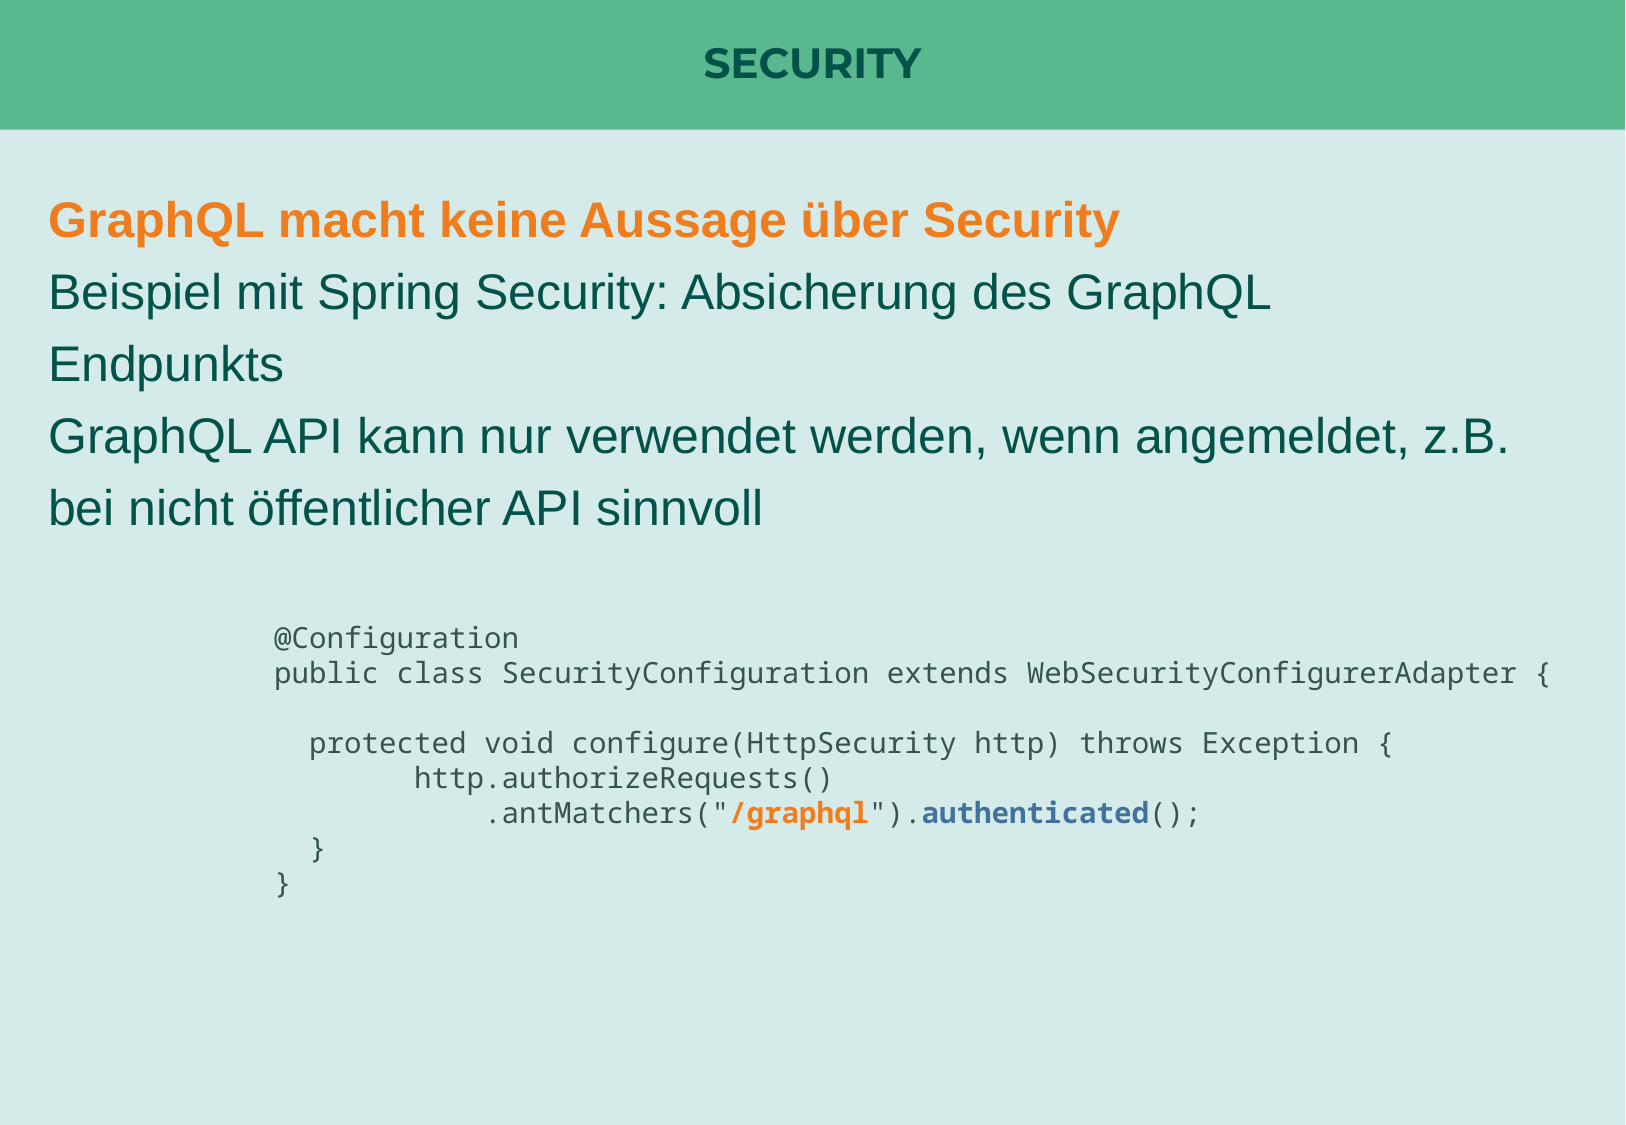

# Security
GraphQL macht keine Aussage über Security
Beispiel mit Spring Security: Absicherung des GraphQL Endpunkts
GraphQL API kann nur verwendet werden, wenn angemeldet, z.B. bei nicht öffentlicher API sinnvoll
@Configuration
public class SecurityConfiguration extends WebSecurityConfigurerAdapter {

  protected void configure(HttpSecurity http) throws Exception {
        http.authorizeRequests()
            .antMatchers("/graphql").authenticated();
  }
}